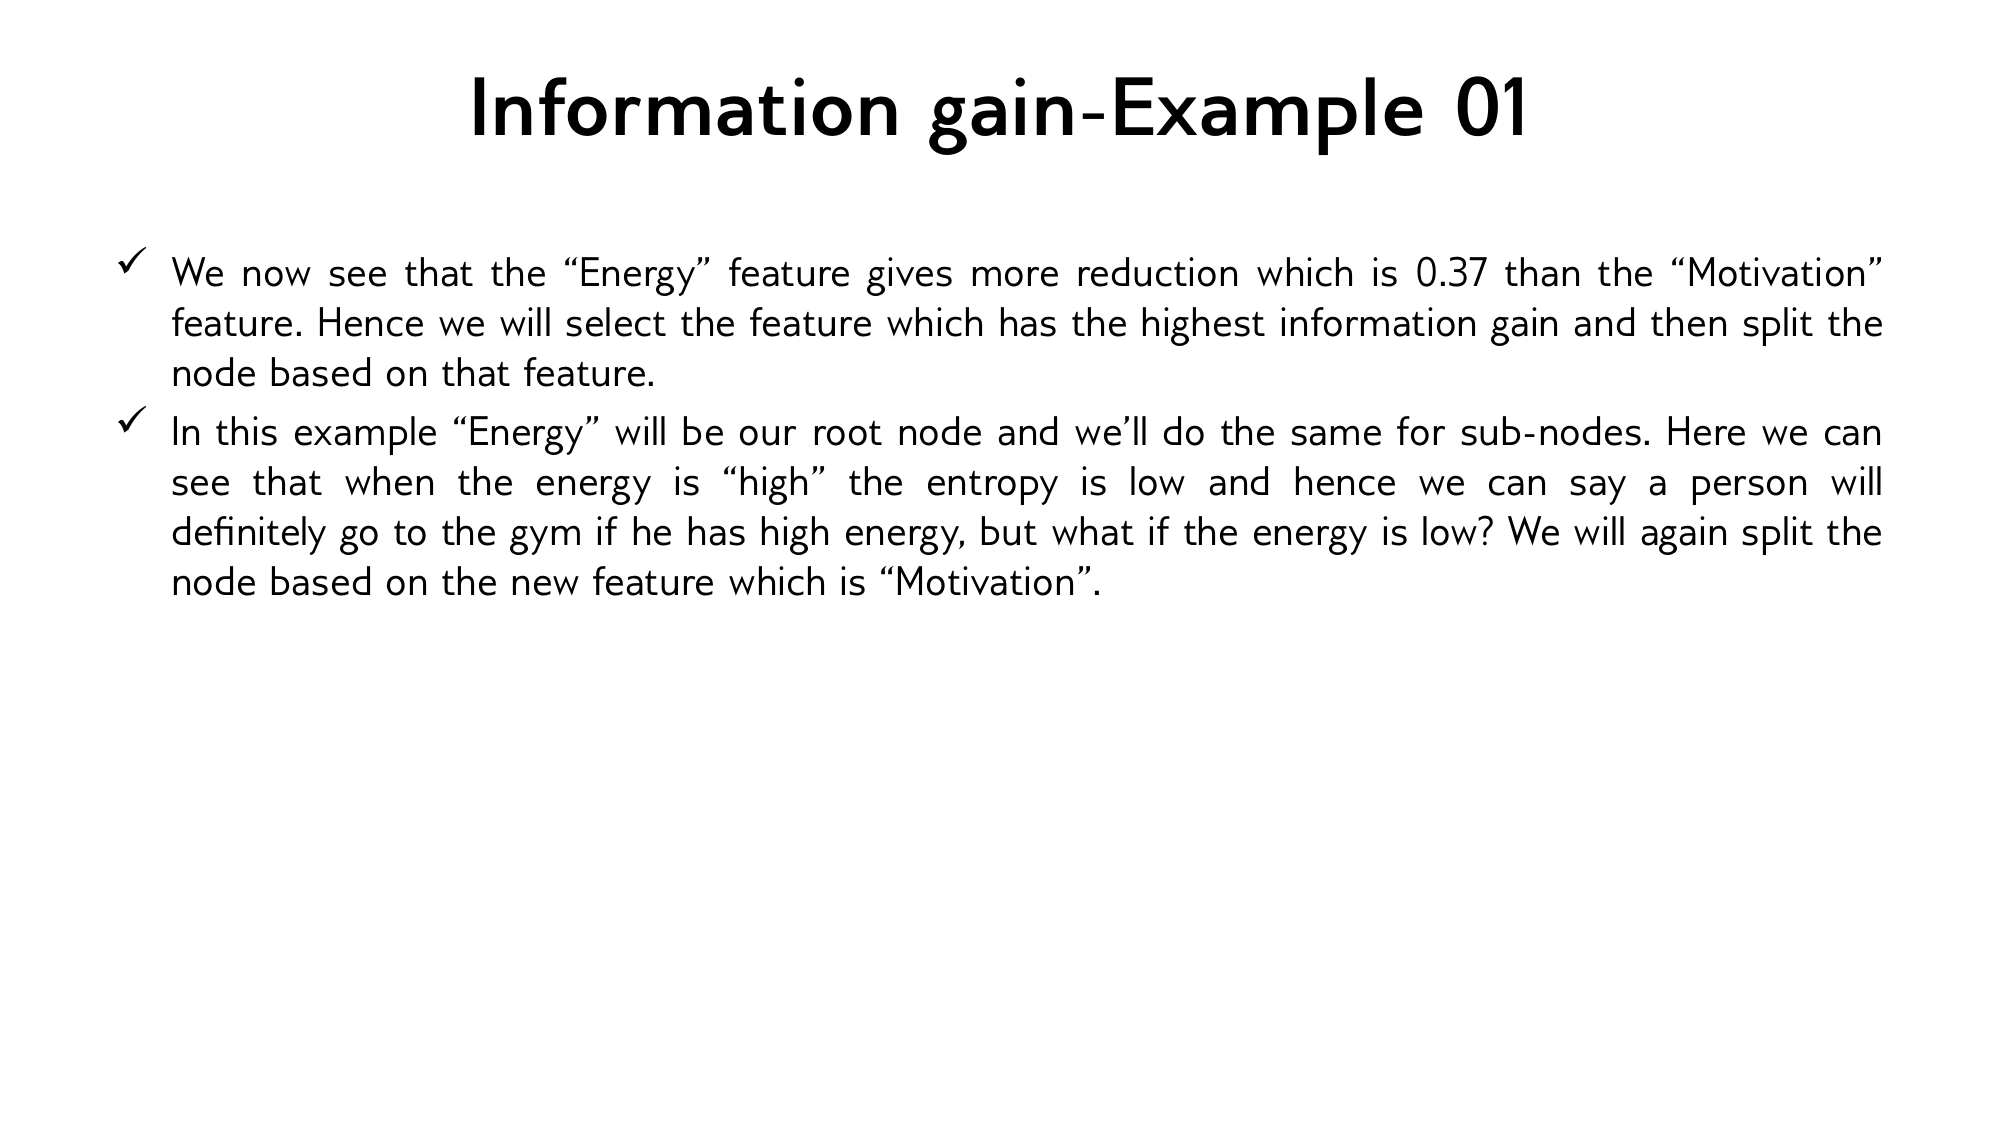

# Information gain-Example 01
We now see that the “Energy” feature gives more reduction which is 0.37 than the “Motivation” feature. Hence we will select the feature which has the highest information gain and then split the node based on that feature.
In this example “Energy” will be our root node and we’ll do the same for sub-nodes. Here we can see that when the energy is “high” the entropy is low and hence we can say a person will definitely go to the gym if he has high energy, but what if the energy is low? We will again split the node based on the new feature which is “Motivation”.